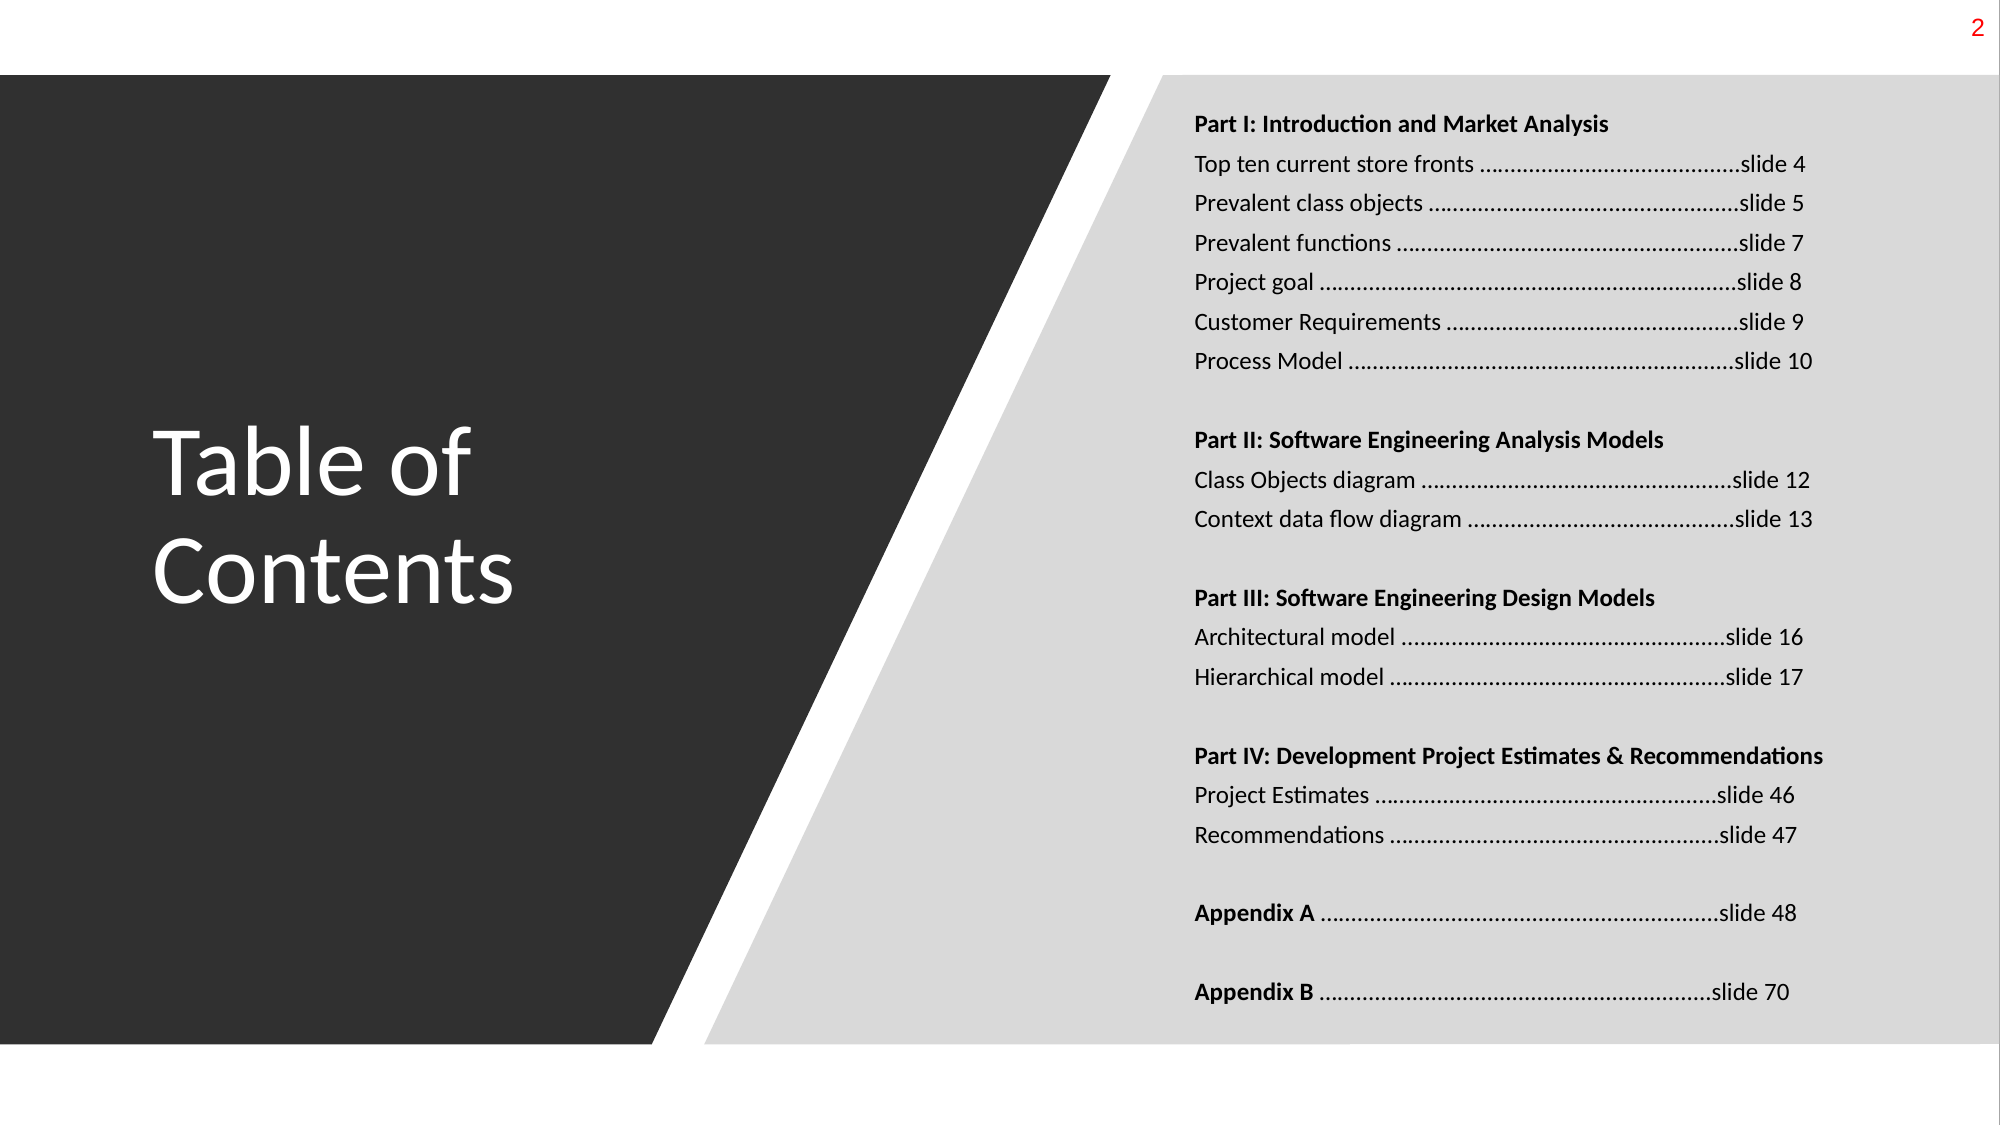

2

Part I: Introduction and Market Analysis
Top ten current store fronts ….......................................slide 4
Prevalent class objects …...............................................slide 5
Prevalent functions …....................................................slide 7
Project goal …................................................................slide 8
Customer Requirements …............................................slide 9
Process Model …...........................................................slide 10

Part II: Software Engineering Analysis Models
Class Objects diagram …...............................................slide 12
Context data flow diagram …........................................slide 13

Part III: Software Engineering Design Models
Architectural model ....................................................slide 16
Hierarchical model …...................................................slide 17

Part IV: Development Project Estimates & Recommendations
Project Estimates …....................................................slide 46
Recommendations …..................................................slide 47

Appendix A ….............................................................slide 48

Appendix B …............................................................slide 70
# Table of Contents